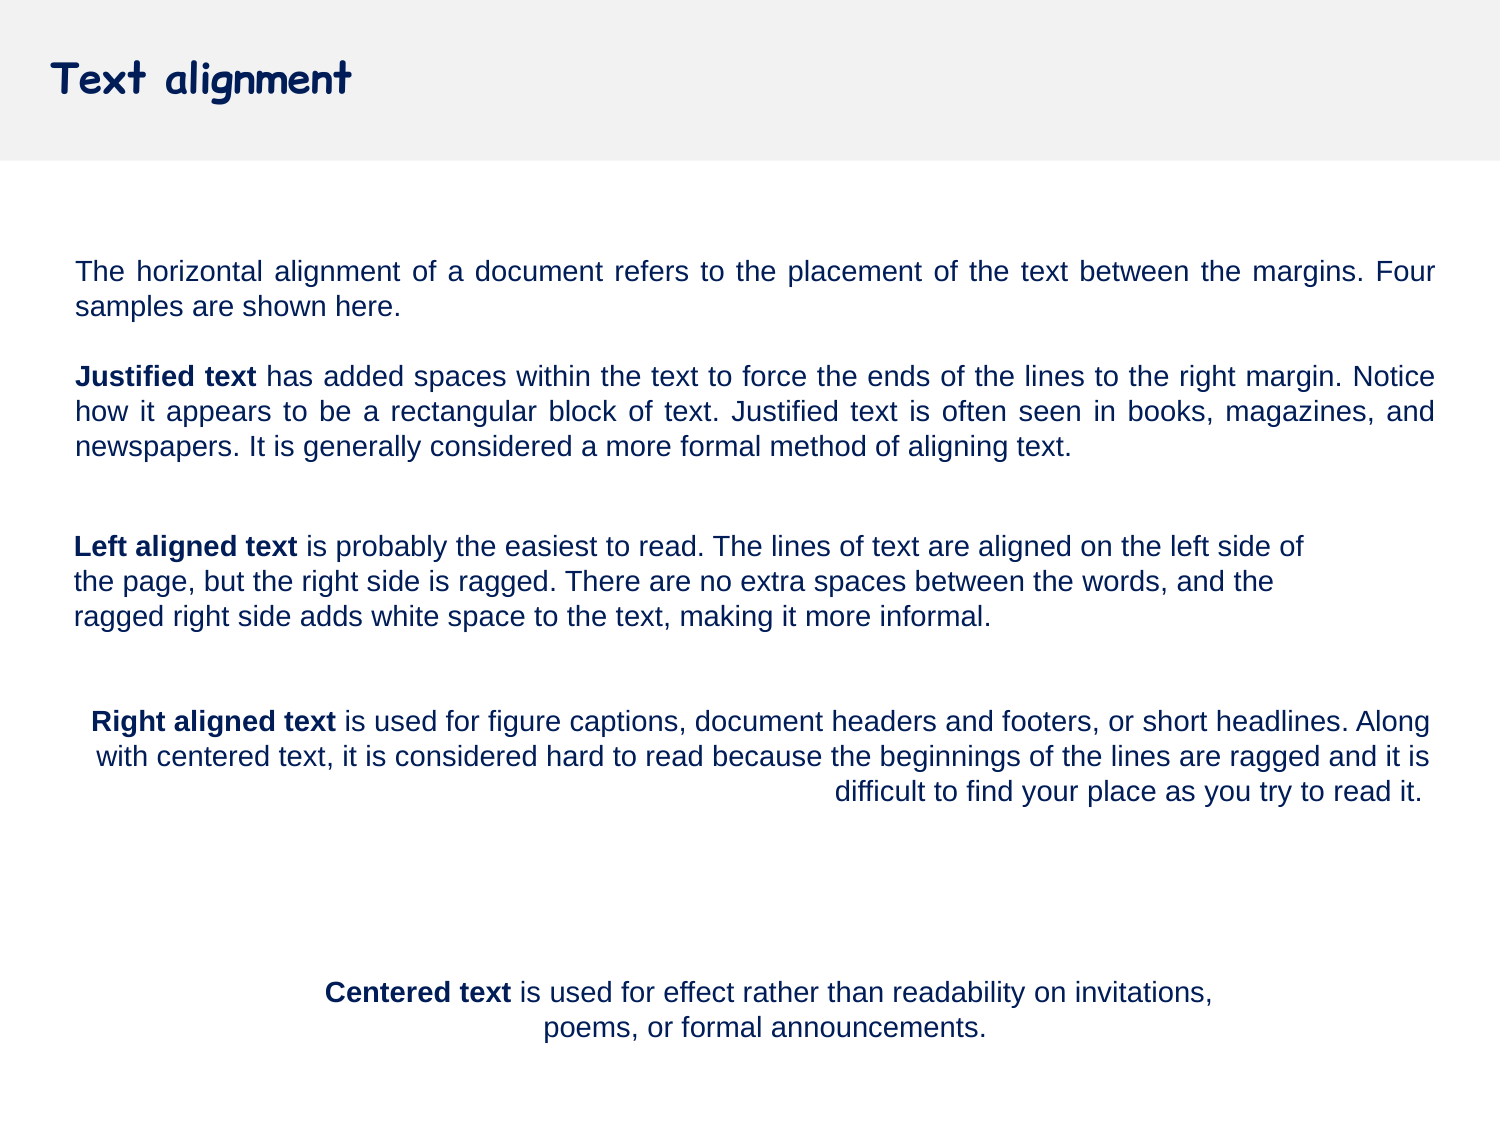

# Text alignment
The horizontal alignment of a document refers to the placement of the text between the margins. Four samples are shown here.

Justified text has added spaces within the text to force the ends of the lines to the right margin. Notice how it appears to be a rectangular block of text. Justified text is often seen in books, magazines, and newspapers. It is generally considered a more formal method of aligning text.
Left aligned text is probably the easiest to read. The lines of text are aligned on the left side of the page, but the right side is ragged. There are no extra spaces between the words, and the ragged right side adds white space to the text, making it more informal.
Right aligned text is used for figure captions, document headers and footers, or short headlines. Along with centered text, it is considered hard to read because the beginnings of the lines are ragged and it is difficult to find your place as you try to read it.
Centered text is used for effect rather than readability on invitations, poems, or formal announcements.